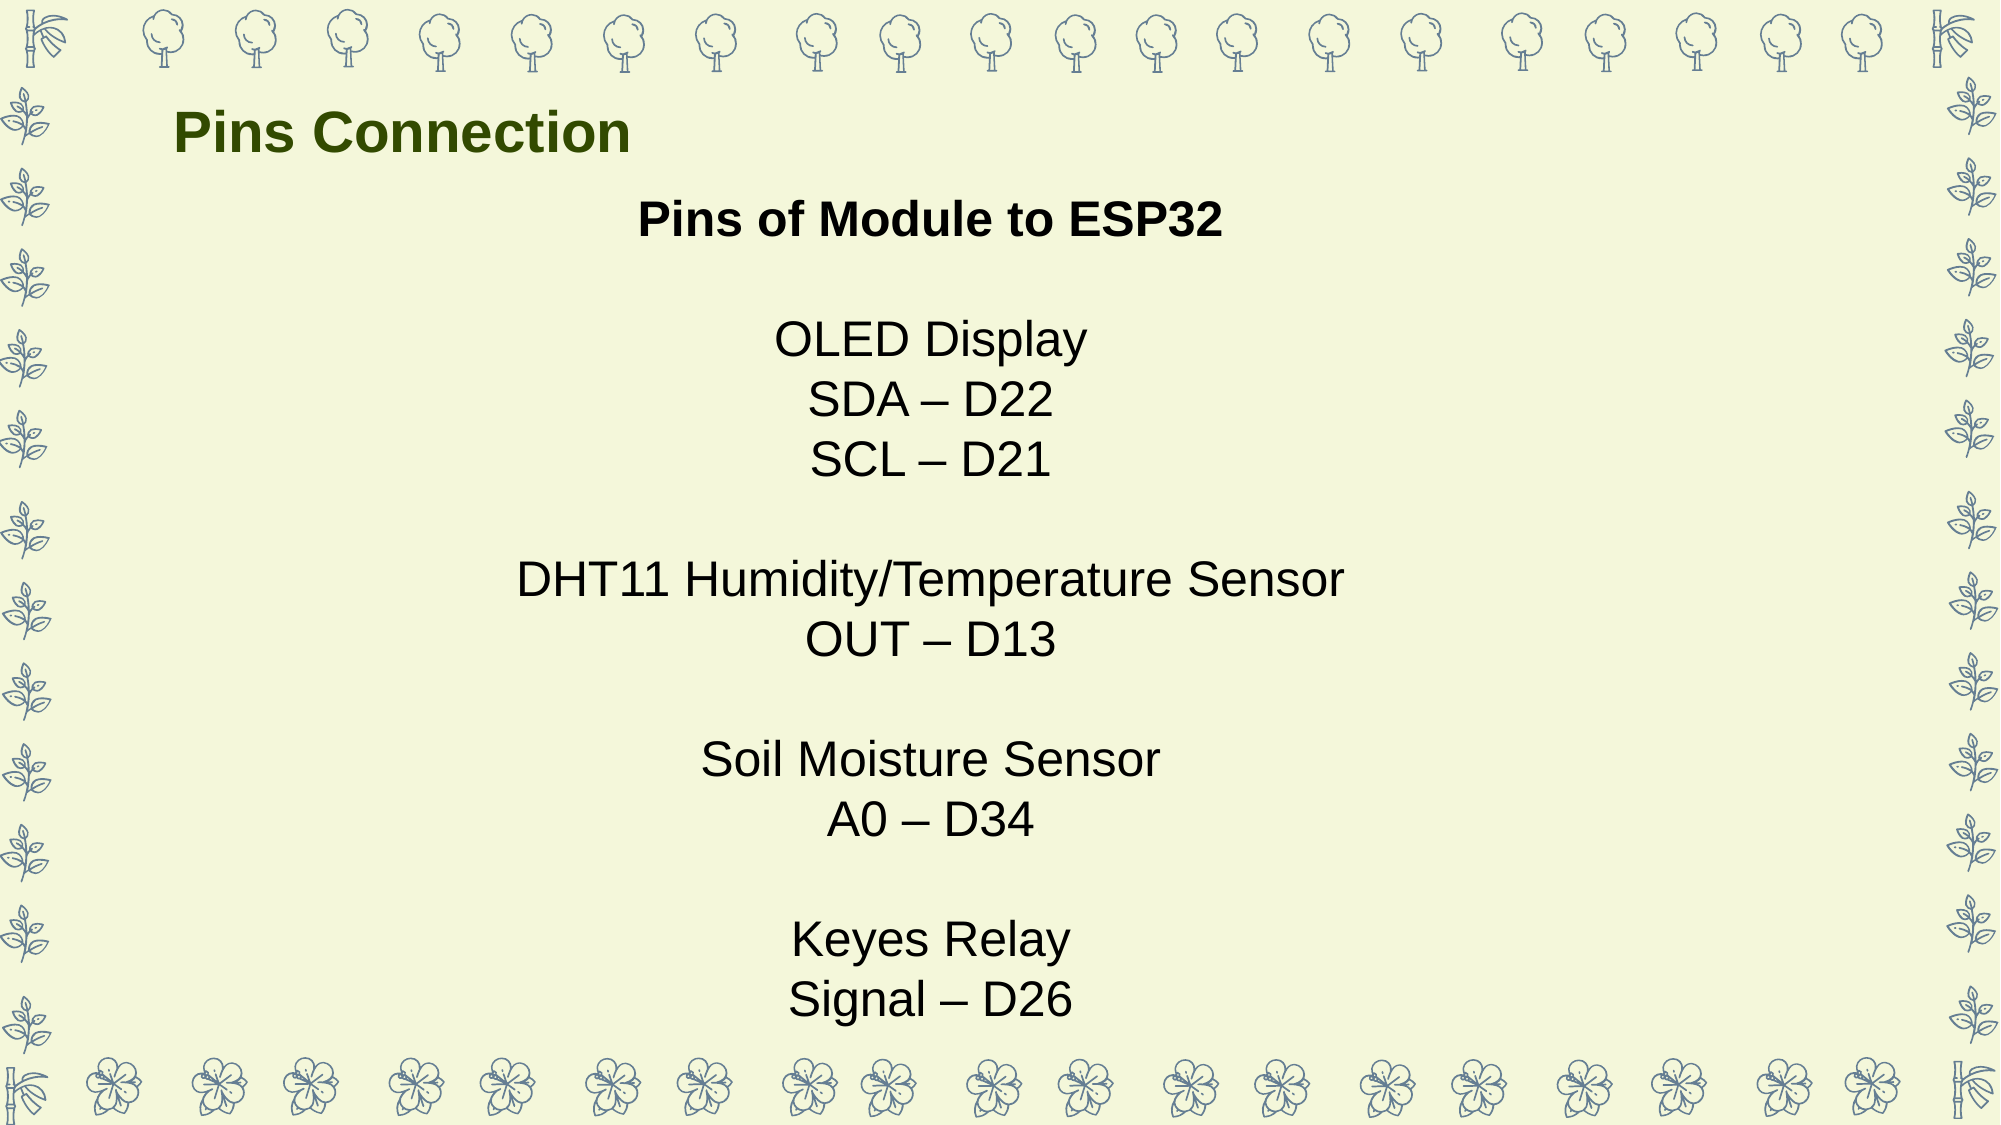

# Pins Connection
Pins of Module to ESP32

OLED Display
SDA – D22
SCL – D21

DHT11 Humidity/Temperature Sensor
OUT – D13

Soil Moisture Sensor
A0 – D34

Keyes Relay
Signal – D26